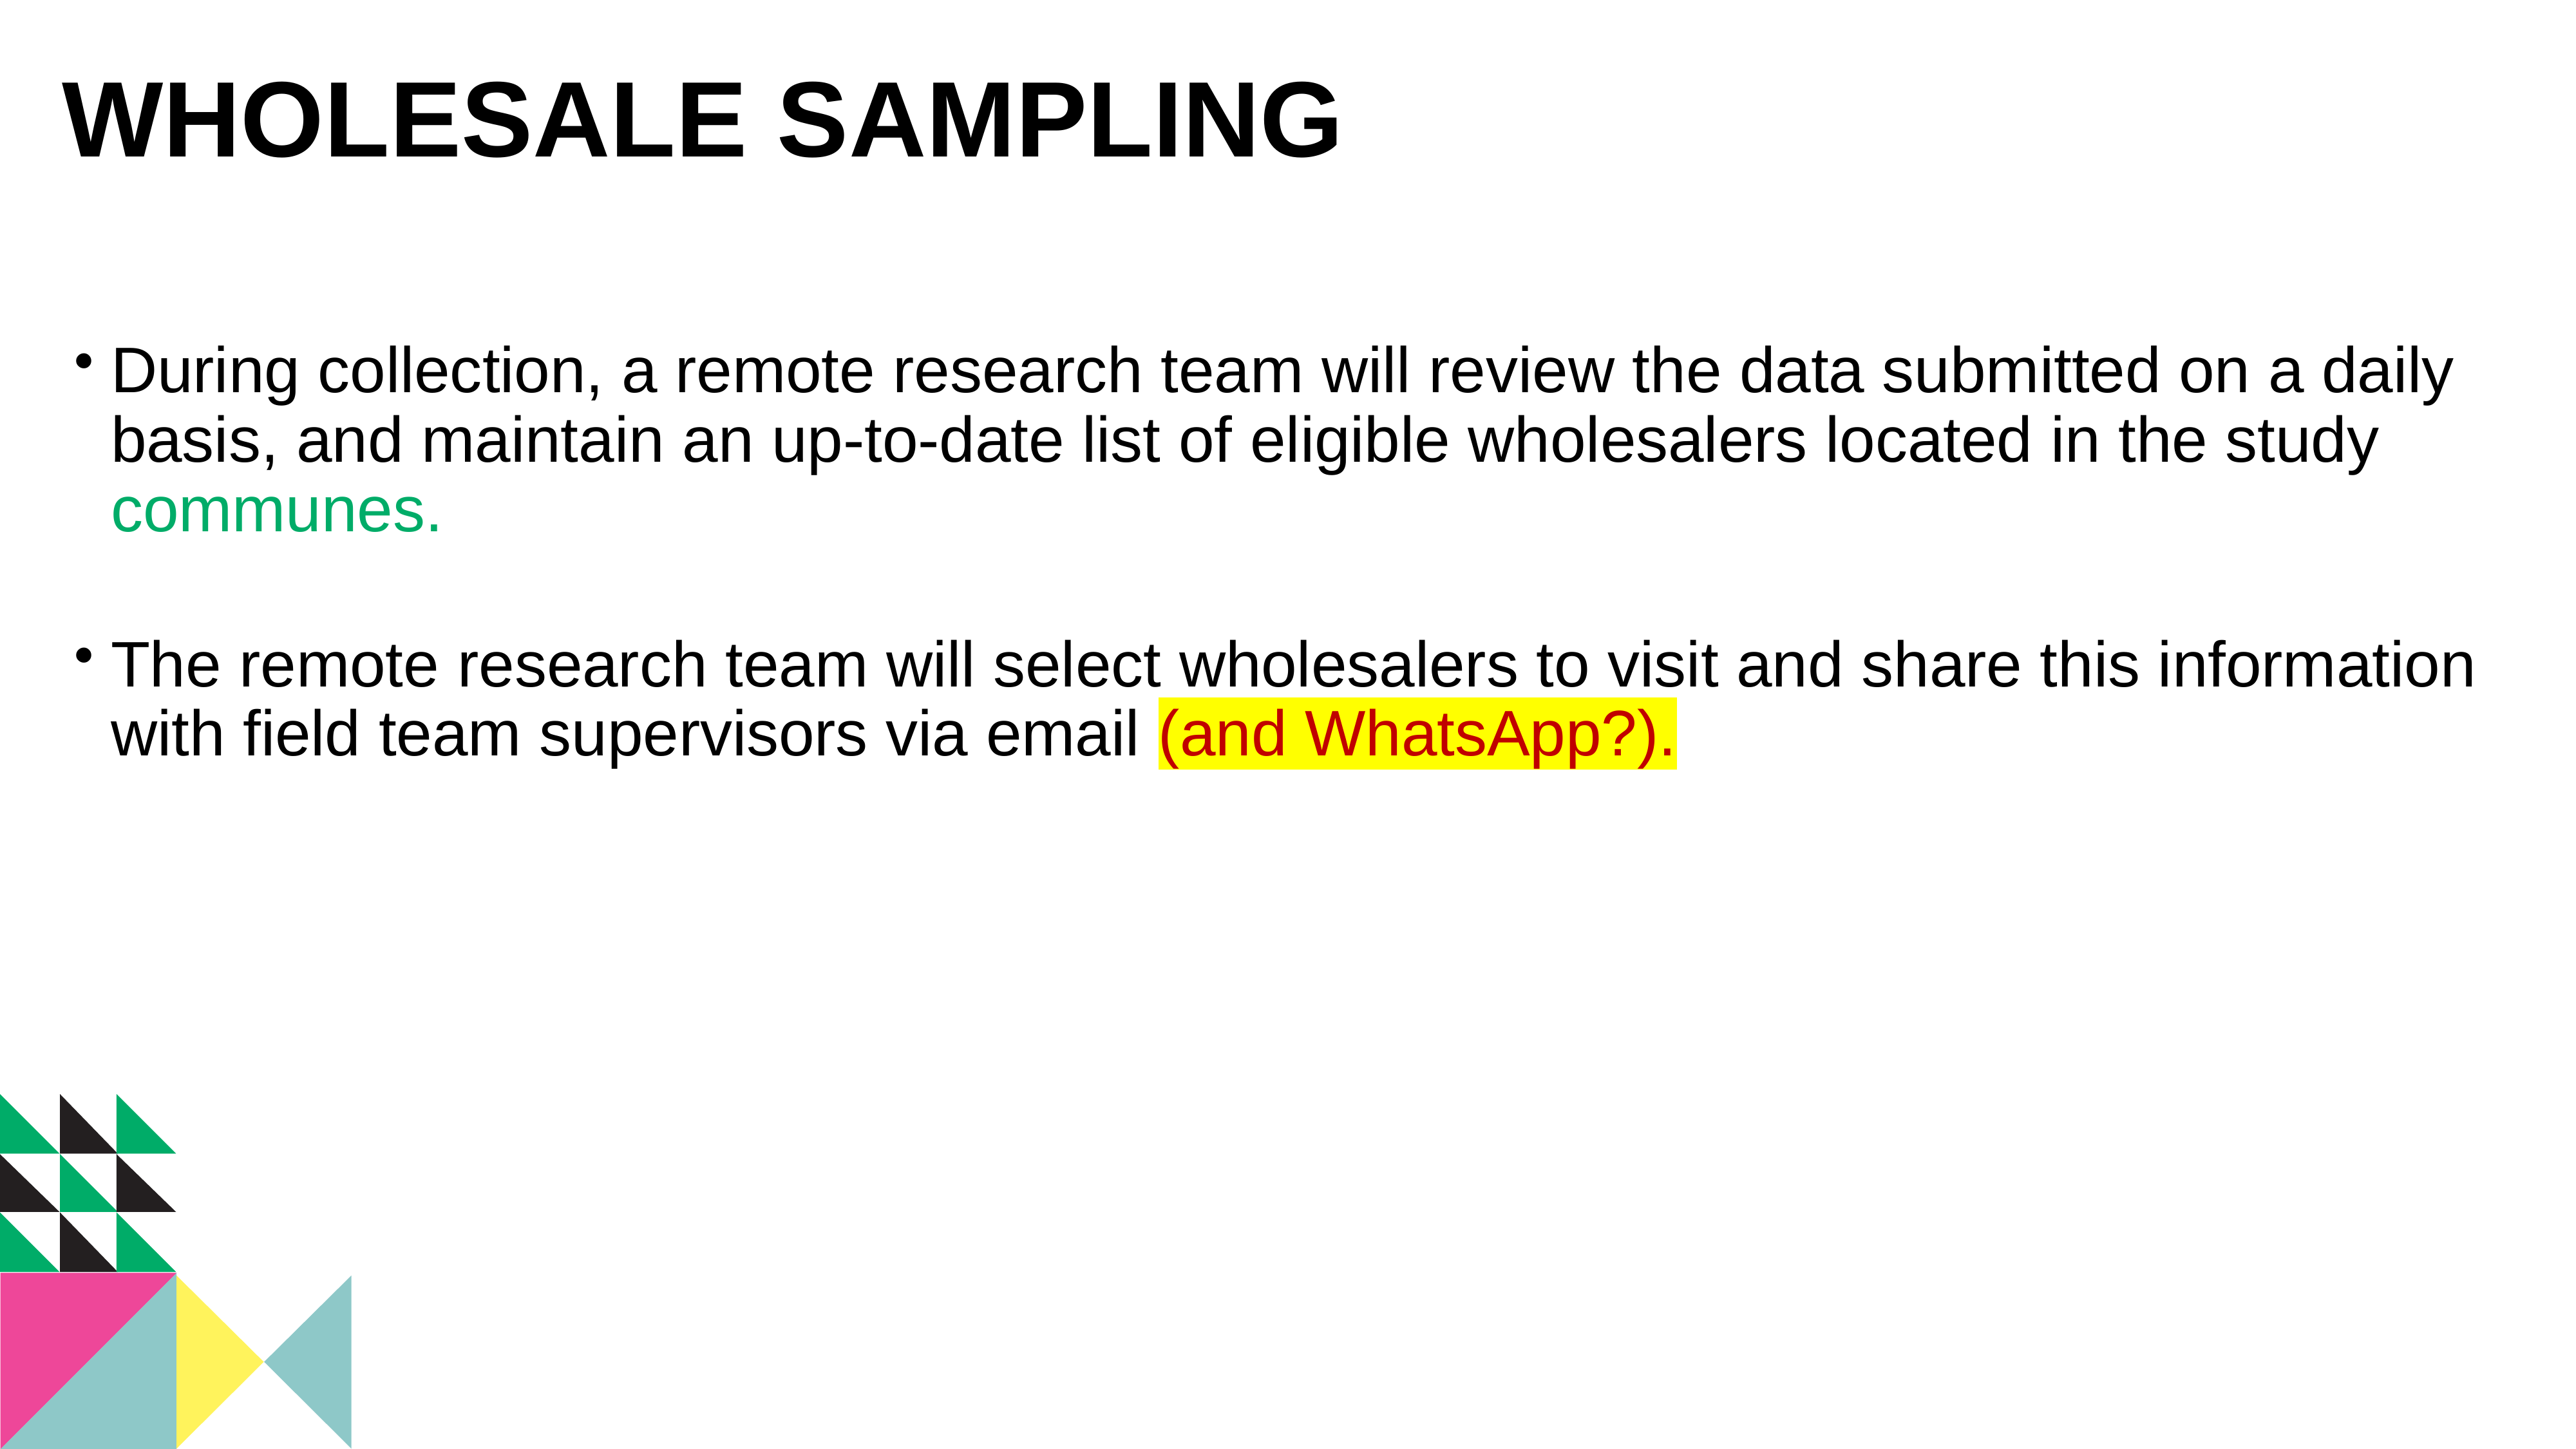

WHOLESALE SAMPLING
During collection, a remote research team will review the data submitted on a daily basis, and maintain an up-to-date list of eligible wholesalers located in the study communes.

The remote research team will select wholesalers to visit and share this information with field team supervisors via email (and WhatsApp?).